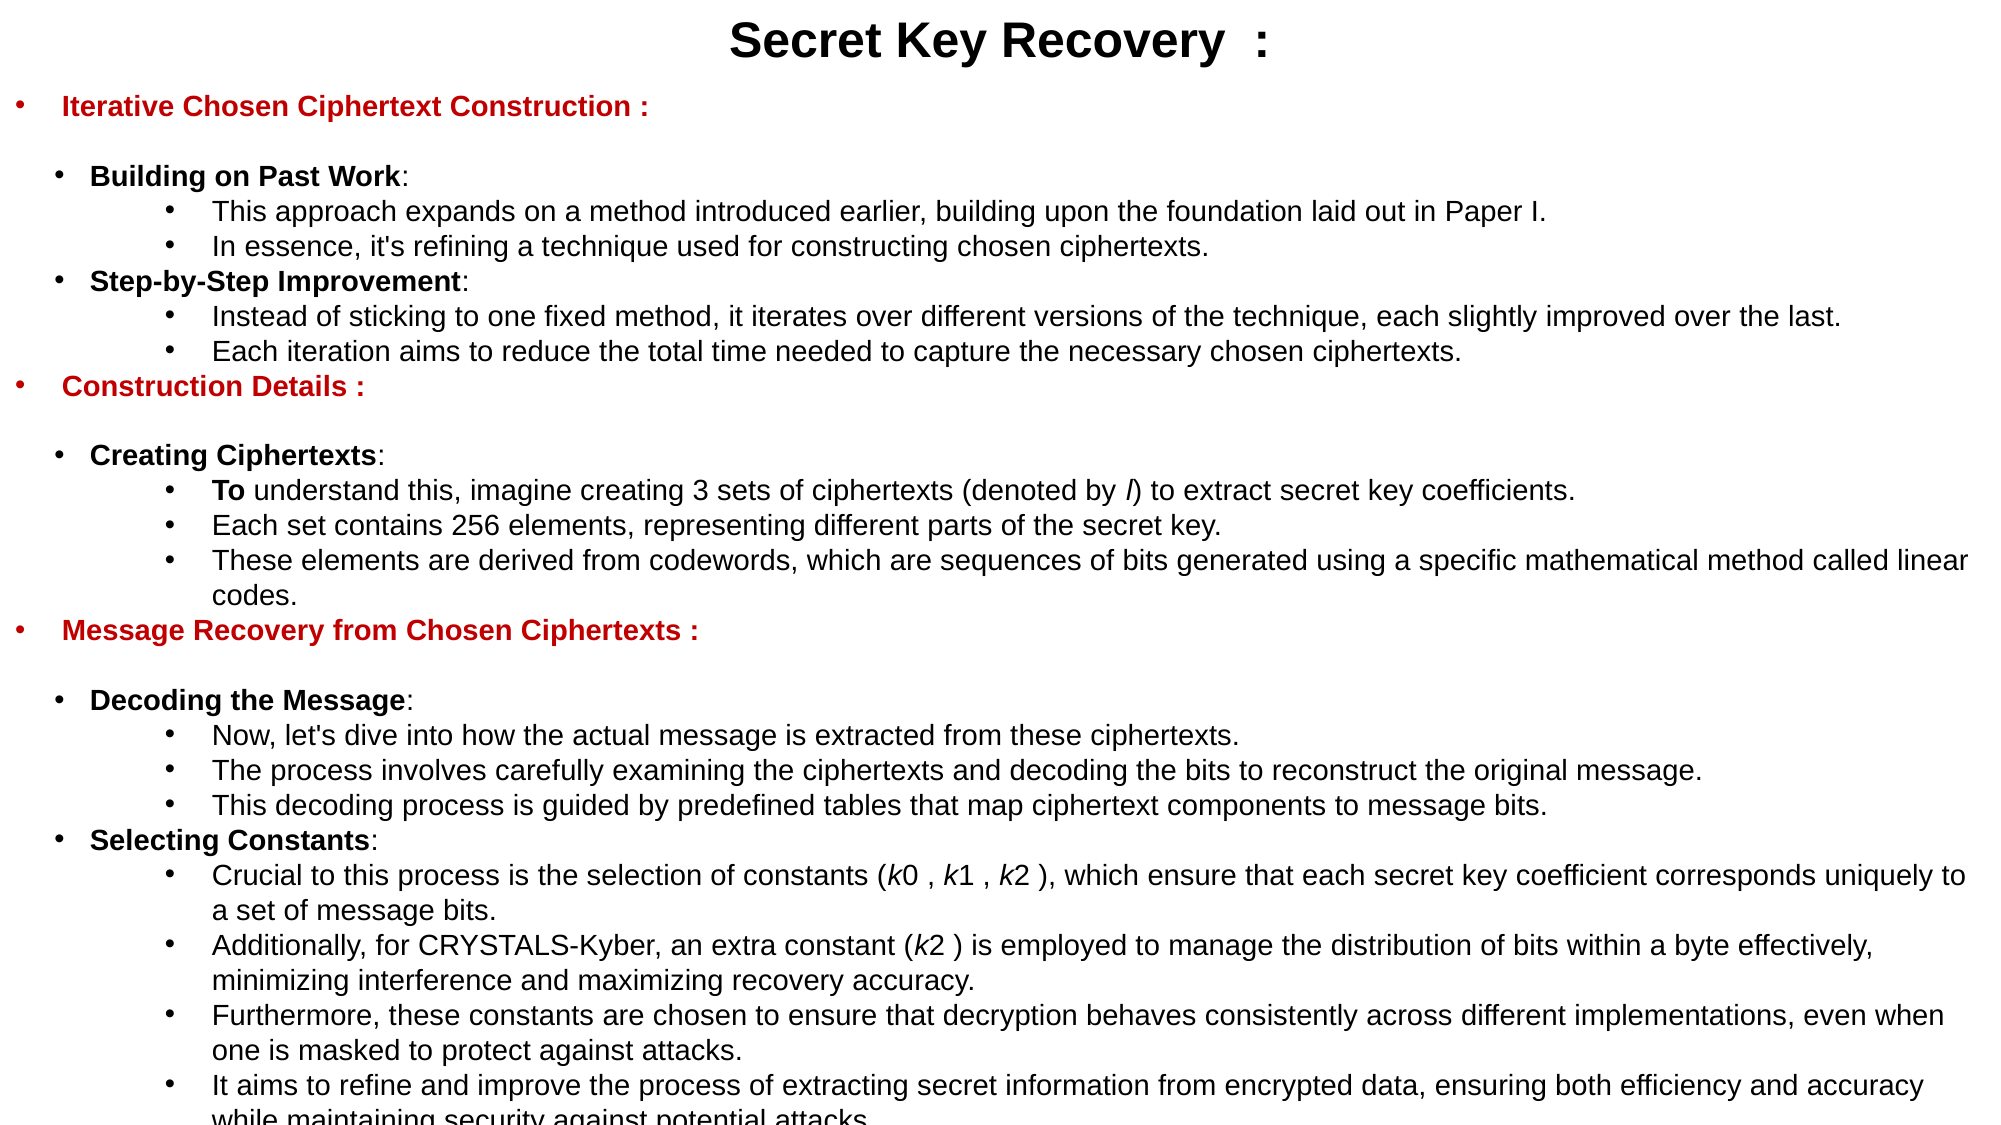

Secret Key Recovery  :
Iterative Chosen Ciphertext Construction :

Building on Past Work:
This approach expands on a method introduced earlier, building upon the foundation laid out in Paper I.
In essence, it's refining a technique used for constructing chosen ciphertexts.
Step-by-Step Improvement:
Instead of sticking to one fixed method, it iterates over different versions of the technique, each slightly improved over the last.
Each iteration aims to reduce the total time needed to capture the necessary chosen ciphertexts.
Construction Details :

Creating Ciphertexts:
To understand this, imagine creating 3 sets of ciphertexts (denoted by l) to extract secret key coefficients.
Each set contains 256 elements, representing different parts of the secret key.
These elements are derived from codewords, which are sequences of bits generated using a specific mathematical method called linear codes.
Message Recovery from Chosen Ciphertexts :

Decoding the Message:
Now, let's dive into how the actual message is extracted from these ciphertexts.
The process involves carefully examining the ciphertexts and decoding the bits to reconstruct the original message.
This decoding process is guided by predefined tables that map ciphertext components to message bits.
Selecting Constants:
Crucial to this process is the selection of constants (k0 , k1 , k2 ), which ensure that each secret key coefficient corresponds uniquely to a set of message bits.
Additionally, for CRYSTALS-Kyber, an extra constant (k2 ) is employed to manage the distribution of bits within a byte effectively, minimizing interference and maximizing recovery accuracy.
Furthermore, these constants are chosen to ensure that decryption behaves consistently across different implementations, even when one is masked to protect against attacks.
It aims to refine and improve the process of extracting secret information from encrypted data, ensuring both efficiency and accuracy while maintaining security against potential attacks.